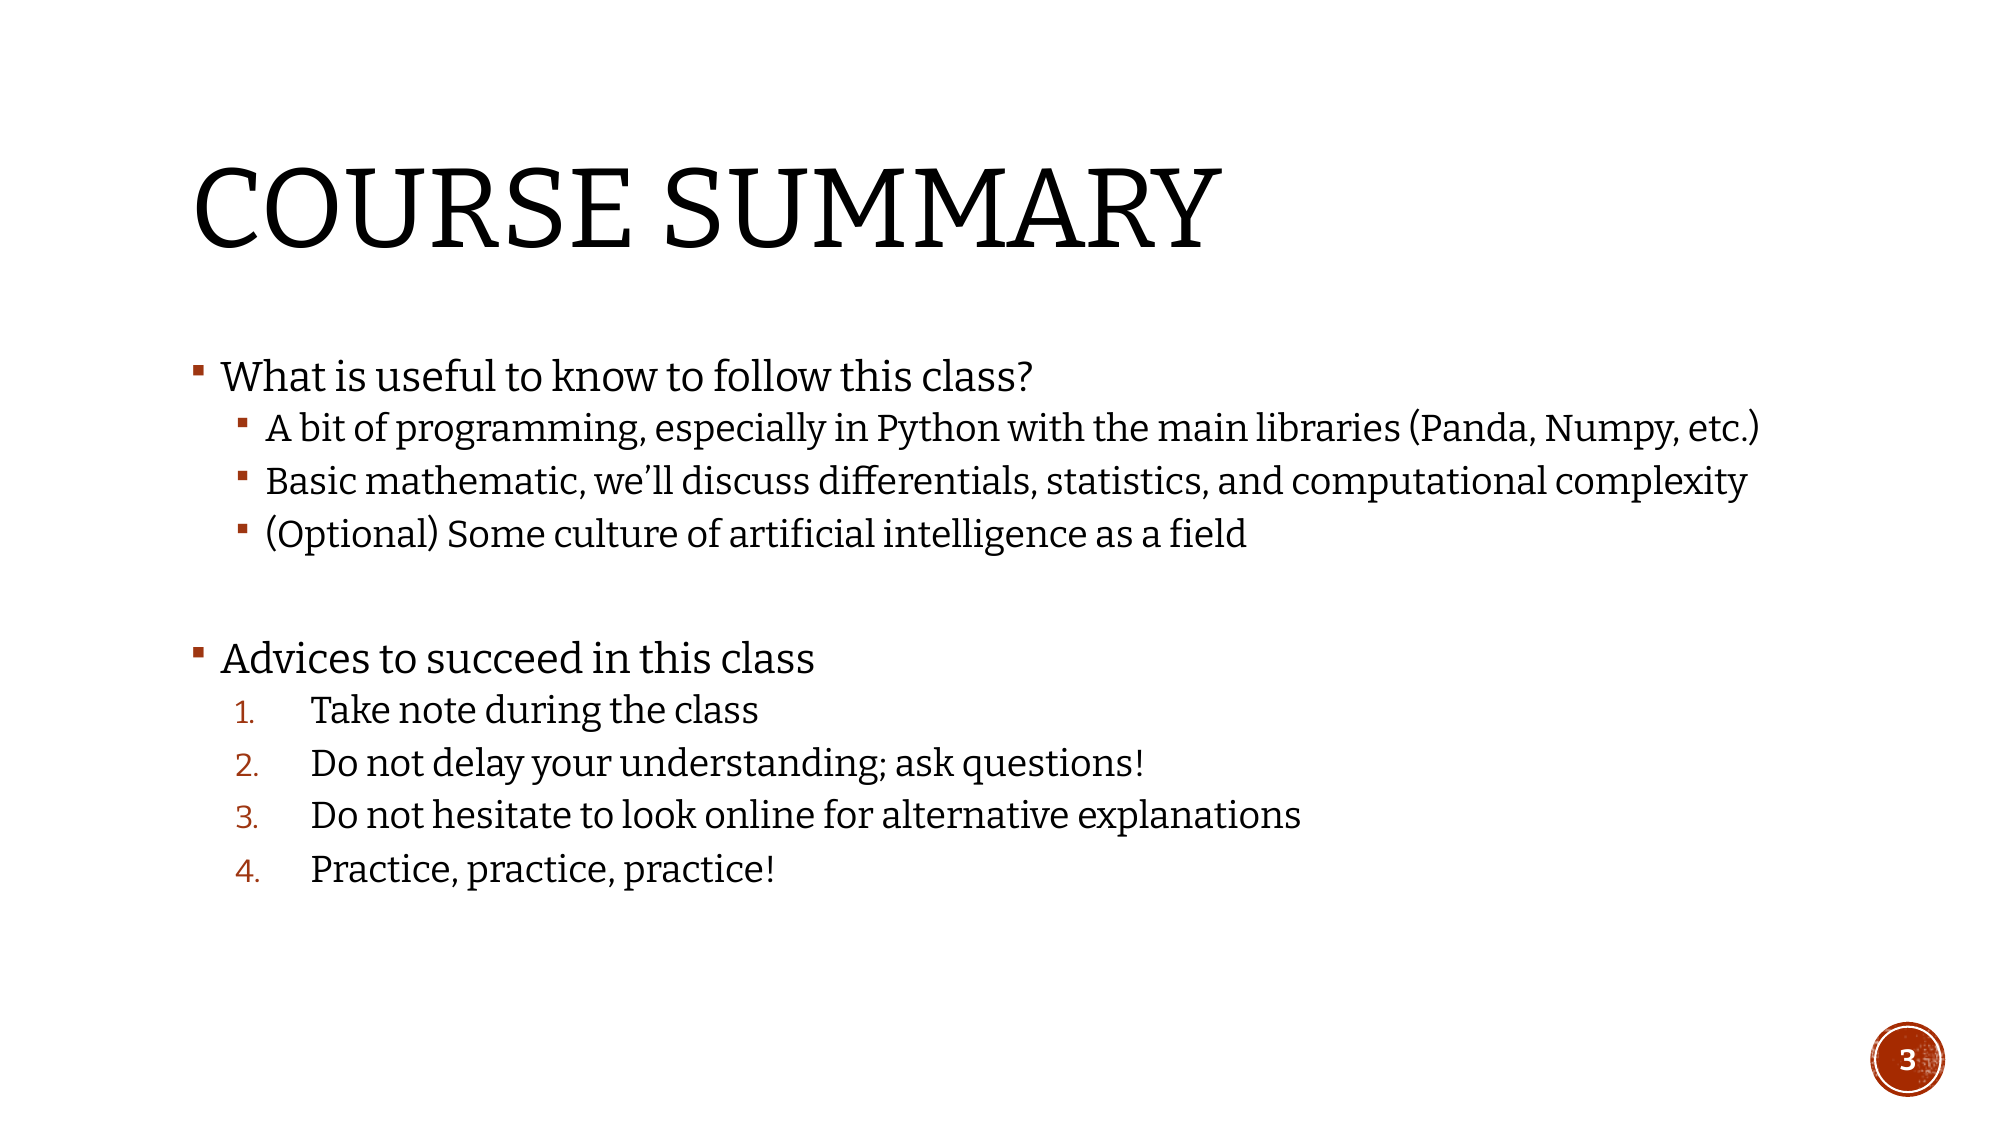

# Course summary
What is useful to know to follow this class?
A bit of programming, especially in Python with the main libraries (Panda, Numpy, etc.)
Basic mathematic, we’ll discuss differentials, statistics, and computational complexity
(Optional) Some culture of artificial intelligence as a field

Advices to succeed in this class
Take note during the class
Do not delay your understanding; ask questions!
Do not hesitate to look online for alternative explanations
Practice, practice, practice!

3